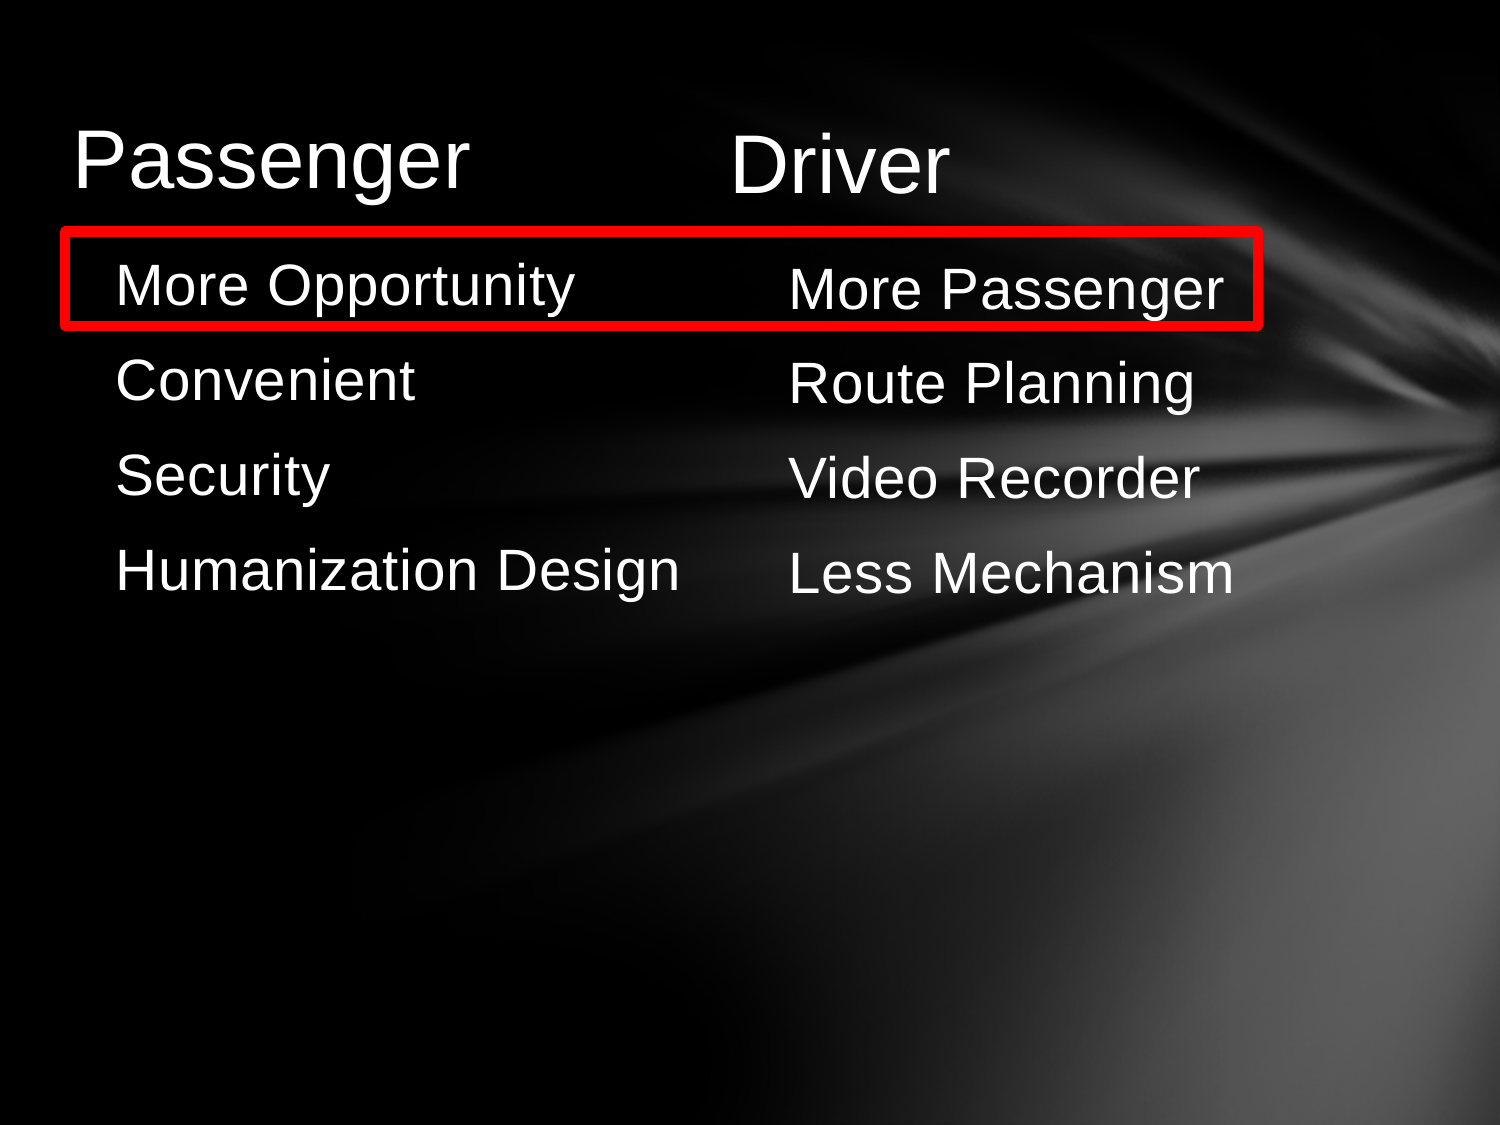

# Passenger
Driver

More Opportunity
Convenient
Security
Humanization Design

More Passenger
Route Planning
Video Recorder
Less Mechanism